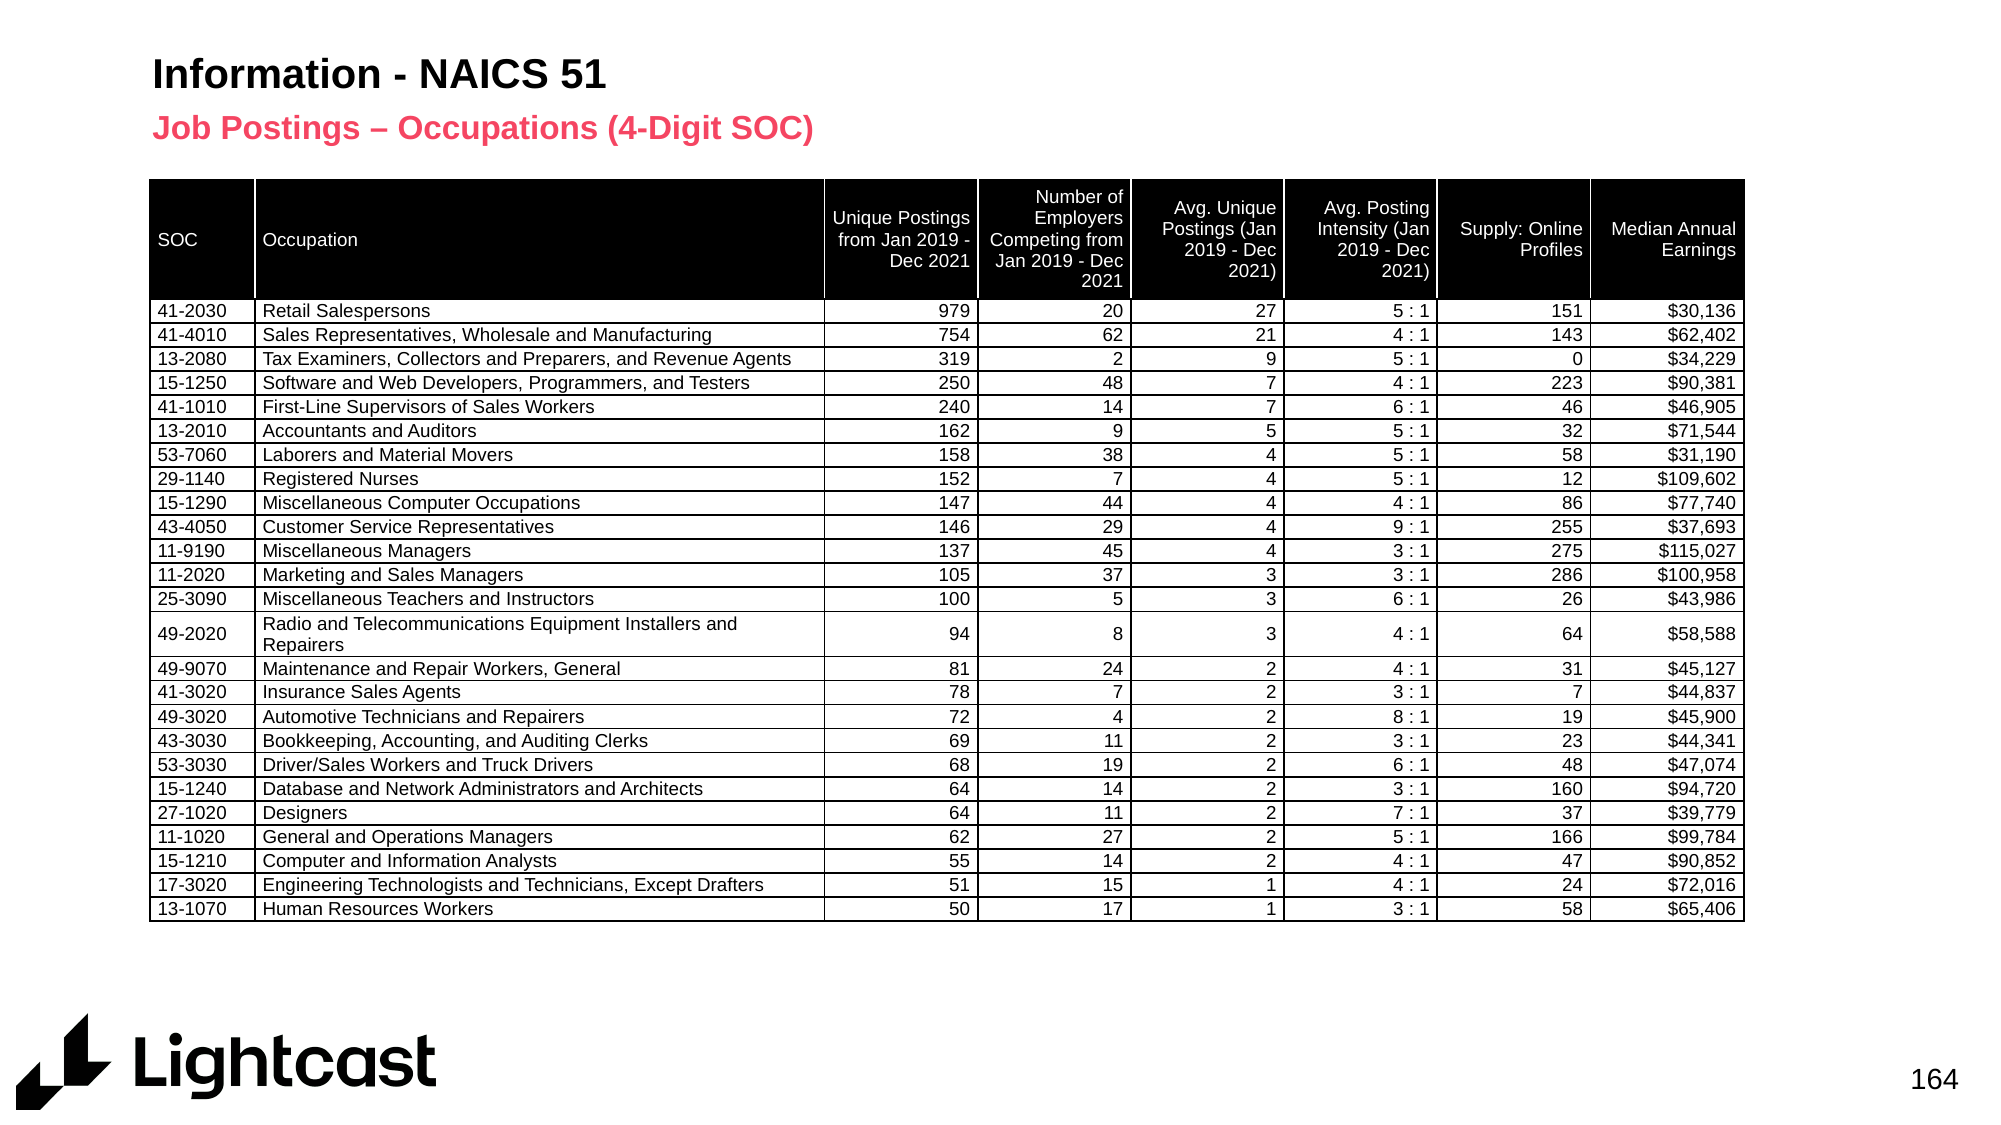

# Information - NAICS 51
Job Postings – Occupations (4-Digit SOC)
| SOC | Occupation | Unique Postings from Jan 2019 - Dec 2021 | Number of Employers Competing from Jan 2019 - Dec 2021 | Avg. Unique Postings (Jan 2019 - Dec 2021) | Avg. Posting Intensity (Jan 2019 - Dec 2021) | Supply: Online Profiles | Median Annual Earnings |
| --- | --- | --- | --- | --- | --- | --- | --- |
| 41-2030 | Retail Salespersons | 979 | 20 | 27 | 5 : 1 | 151 | $30,136 |
| 41-4010 | Sales Representatives, Wholesale and Manufacturing | 754 | 62 | 21 | 4 : 1 | 143 | $62,402 |
| 13-2080 | Tax Examiners, Collectors and Preparers, and Revenue Agents | 319 | 2 | 9 | 5 : 1 | 0 | $34,229 |
| 15-1250 | Software and Web Developers, Programmers, and Testers | 250 | 48 | 7 | 4 : 1 | 223 | $90,381 |
| 41-1010 | First-Line Supervisors of Sales Workers | 240 | 14 | 7 | 6 : 1 | 46 | $46,905 |
| 13-2010 | Accountants and Auditors | 162 | 9 | 5 | 5 : 1 | 32 | $71,544 |
| 53-7060 | Laborers and Material Movers | 158 | 38 | 4 | 5 : 1 | 58 | $31,190 |
| 29-1140 | Registered Nurses | 152 | 7 | 4 | 5 : 1 | 12 | $109,602 |
| 15-1290 | Miscellaneous Computer Occupations | 147 | 44 | 4 | 4 : 1 | 86 | $77,740 |
| 43-4050 | Customer Service Representatives | 146 | 29 | 4 | 9 : 1 | 255 | $37,693 |
| 11-9190 | Miscellaneous Managers | 137 | 45 | 4 | 3 : 1 | 275 | $115,027 |
| 11-2020 | Marketing and Sales Managers | 105 | 37 | 3 | 3 : 1 | 286 | $100,958 |
| 25-3090 | Miscellaneous Teachers and Instructors | 100 | 5 | 3 | 6 : 1 | 26 | $43,986 |
| 49-2020 | Radio and Telecommunications Equipment Installers and Repairers | 94 | 8 | 3 | 4 : 1 | 64 | $58,588 |
| 49-9070 | Maintenance and Repair Workers, General | 81 | 24 | 2 | 4 : 1 | 31 | $45,127 |
| 41-3020 | Insurance Sales Agents | 78 | 7 | 2 | 3 : 1 | 7 | $44,837 |
| 49-3020 | Automotive Technicians and Repairers | 72 | 4 | 2 | 8 : 1 | 19 | $45,900 |
| 43-3030 | Bookkeeping, Accounting, and Auditing Clerks | 69 | 11 | 2 | 3 : 1 | 23 | $44,341 |
| 53-3030 | Driver/Sales Workers and Truck Drivers | 68 | 19 | 2 | 6 : 1 | 48 | $47,074 |
| 15-1240 | Database and Network Administrators and Architects | 64 | 14 | 2 | 3 : 1 | 160 | $94,720 |
| 27-1020 | Designers | 64 | 11 | 2 | 7 : 1 | 37 | $39,779 |
| 11-1020 | General and Operations Managers | 62 | 27 | 2 | 5 : 1 | 166 | $99,784 |
| 15-1210 | Computer and Information Analysts | 55 | 14 | 2 | 4 : 1 | 47 | $90,852 |
| 17-3020 | Engineering Technologists and Technicians, Except Drafters | 51 | 15 | 1 | 4 : 1 | 24 | $72,016 |
| 13-1070 | Human Resources Workers | 50 | 17 | 1 | 3 : 1 | 58 | $65,406 |